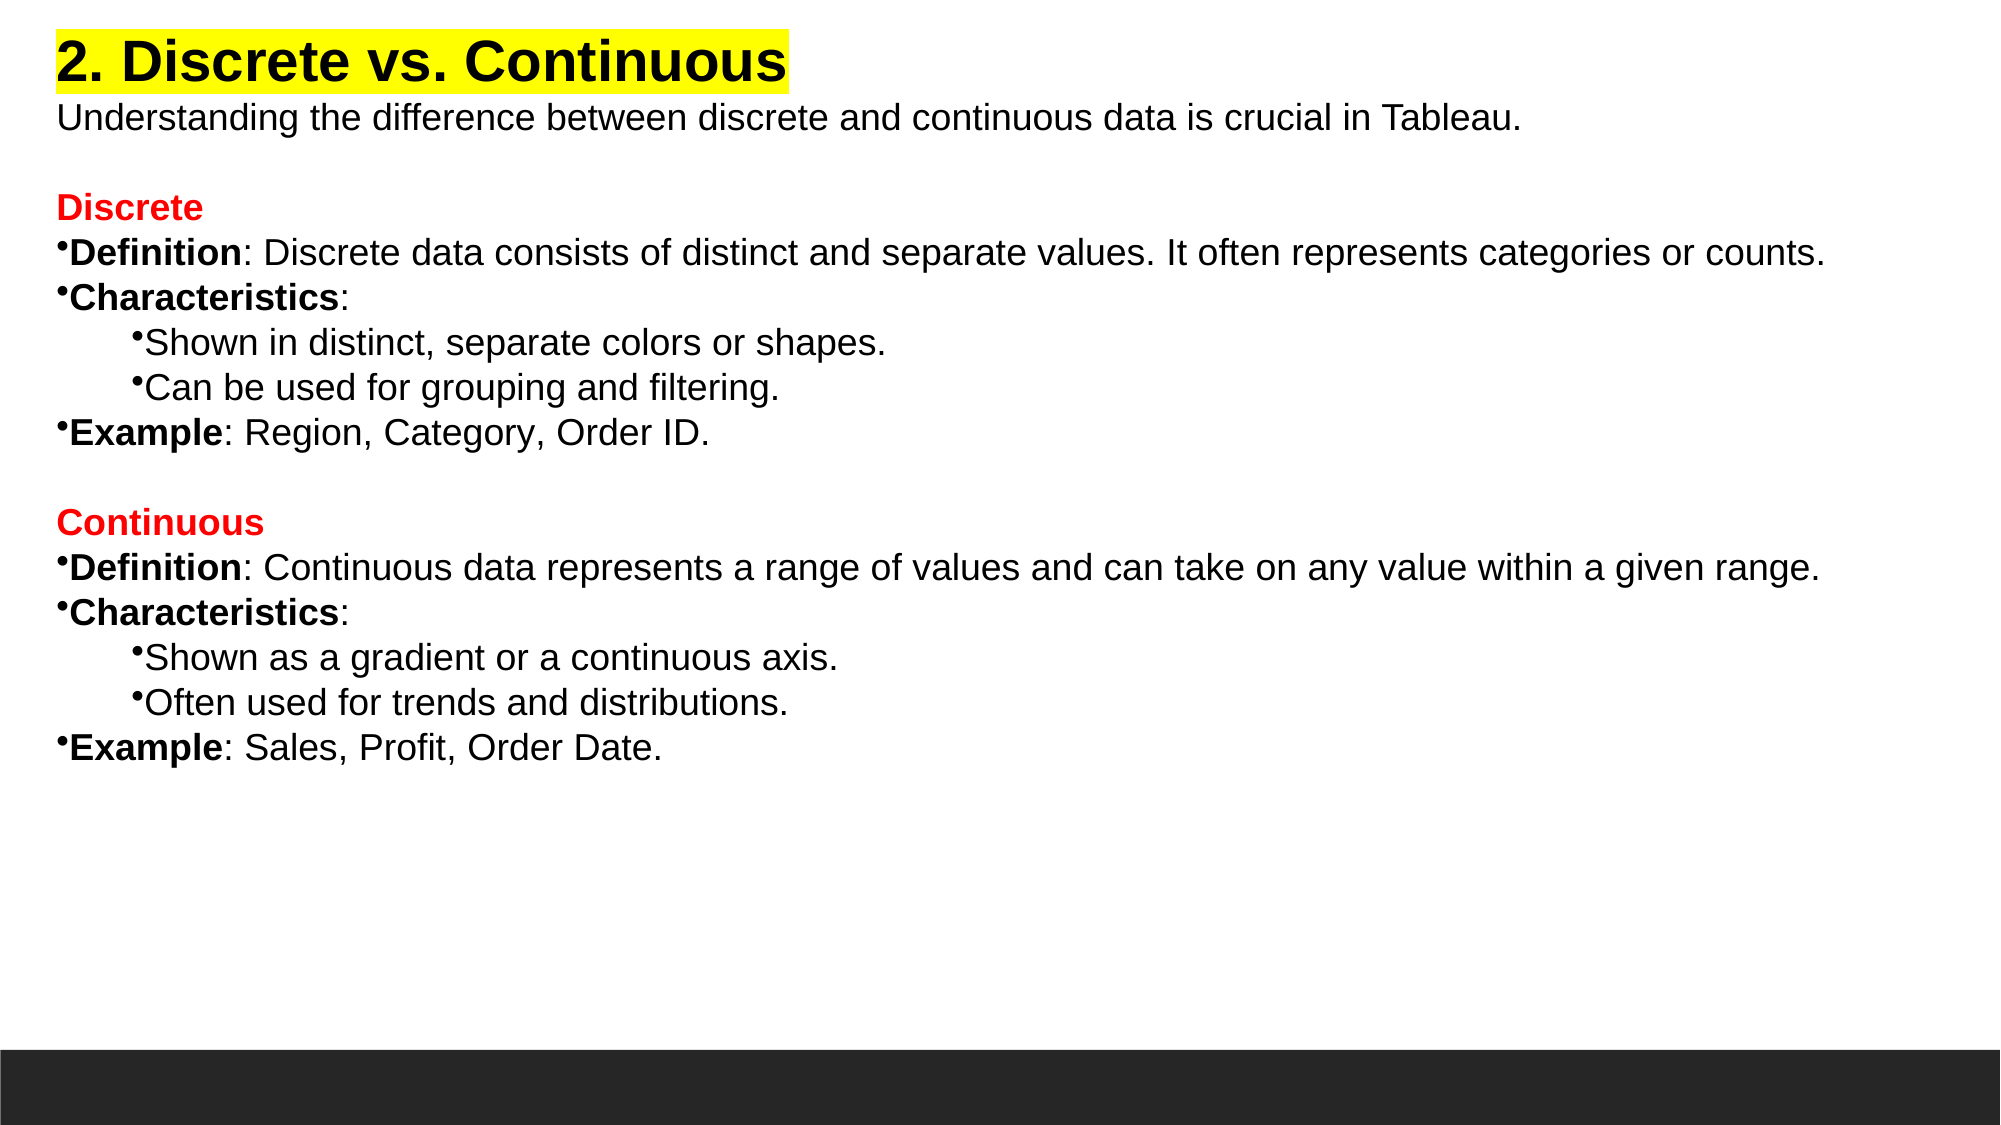

2. Discrete vs. Continuous
Understanding the difference between discrete and continuous data is crucial in Tableau.

Discrete
Definition: Discrete data consists of distinct and separate values. It often represents categories or counts.
Characteristics:
Shown in distinct, separate colors or shapes.
Can be used for grouping and filtering.
Example: Region, Category, Order ID.

Continuous
Definition: Continuous data represents a range of values and can take on any value within a given range.
Characteristics:
Shown as a gradient or a continuous axis.
Often used for trends and distributions.
Example: Sales, Profit, Order Date.